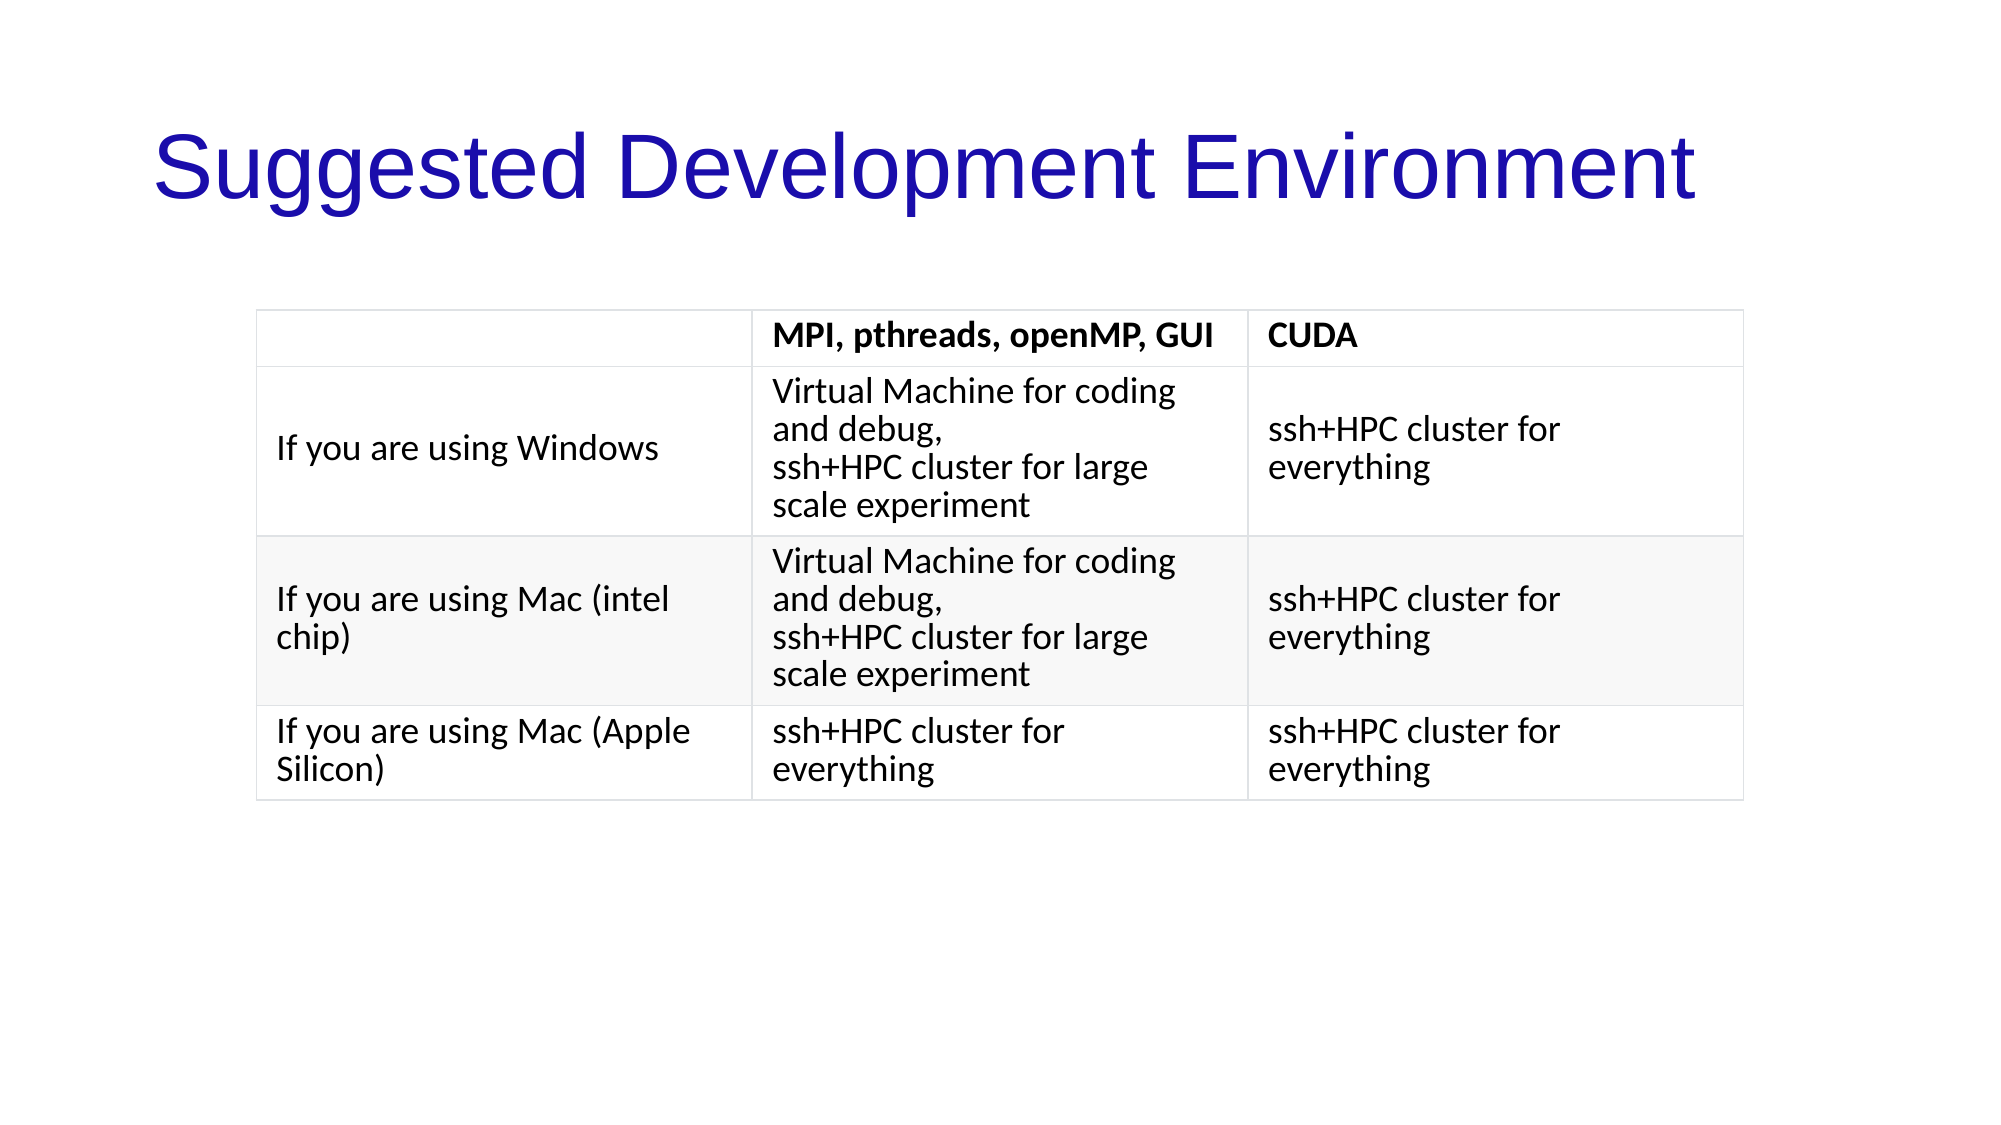

# Suggested Development Environment
|  | MPI, pthreads, openMP, GUI | CUDA |
| --- | --- | --- |
| If you are using Windows | Virtual Machine for coding and debug, ssh+HPC cluster for large scale experiment | ssh+HPC cluster for everything |
| If you are using Mac (intel chip) | Virtual Machine for coding and debug, ssh+HPC cluster for large scale experiment | ssh+HPC cluster for everything |
| If you are using Mac (Apple Silicon) | ssh+HPC cluster for everything | ssh+HPC cluster for everything |